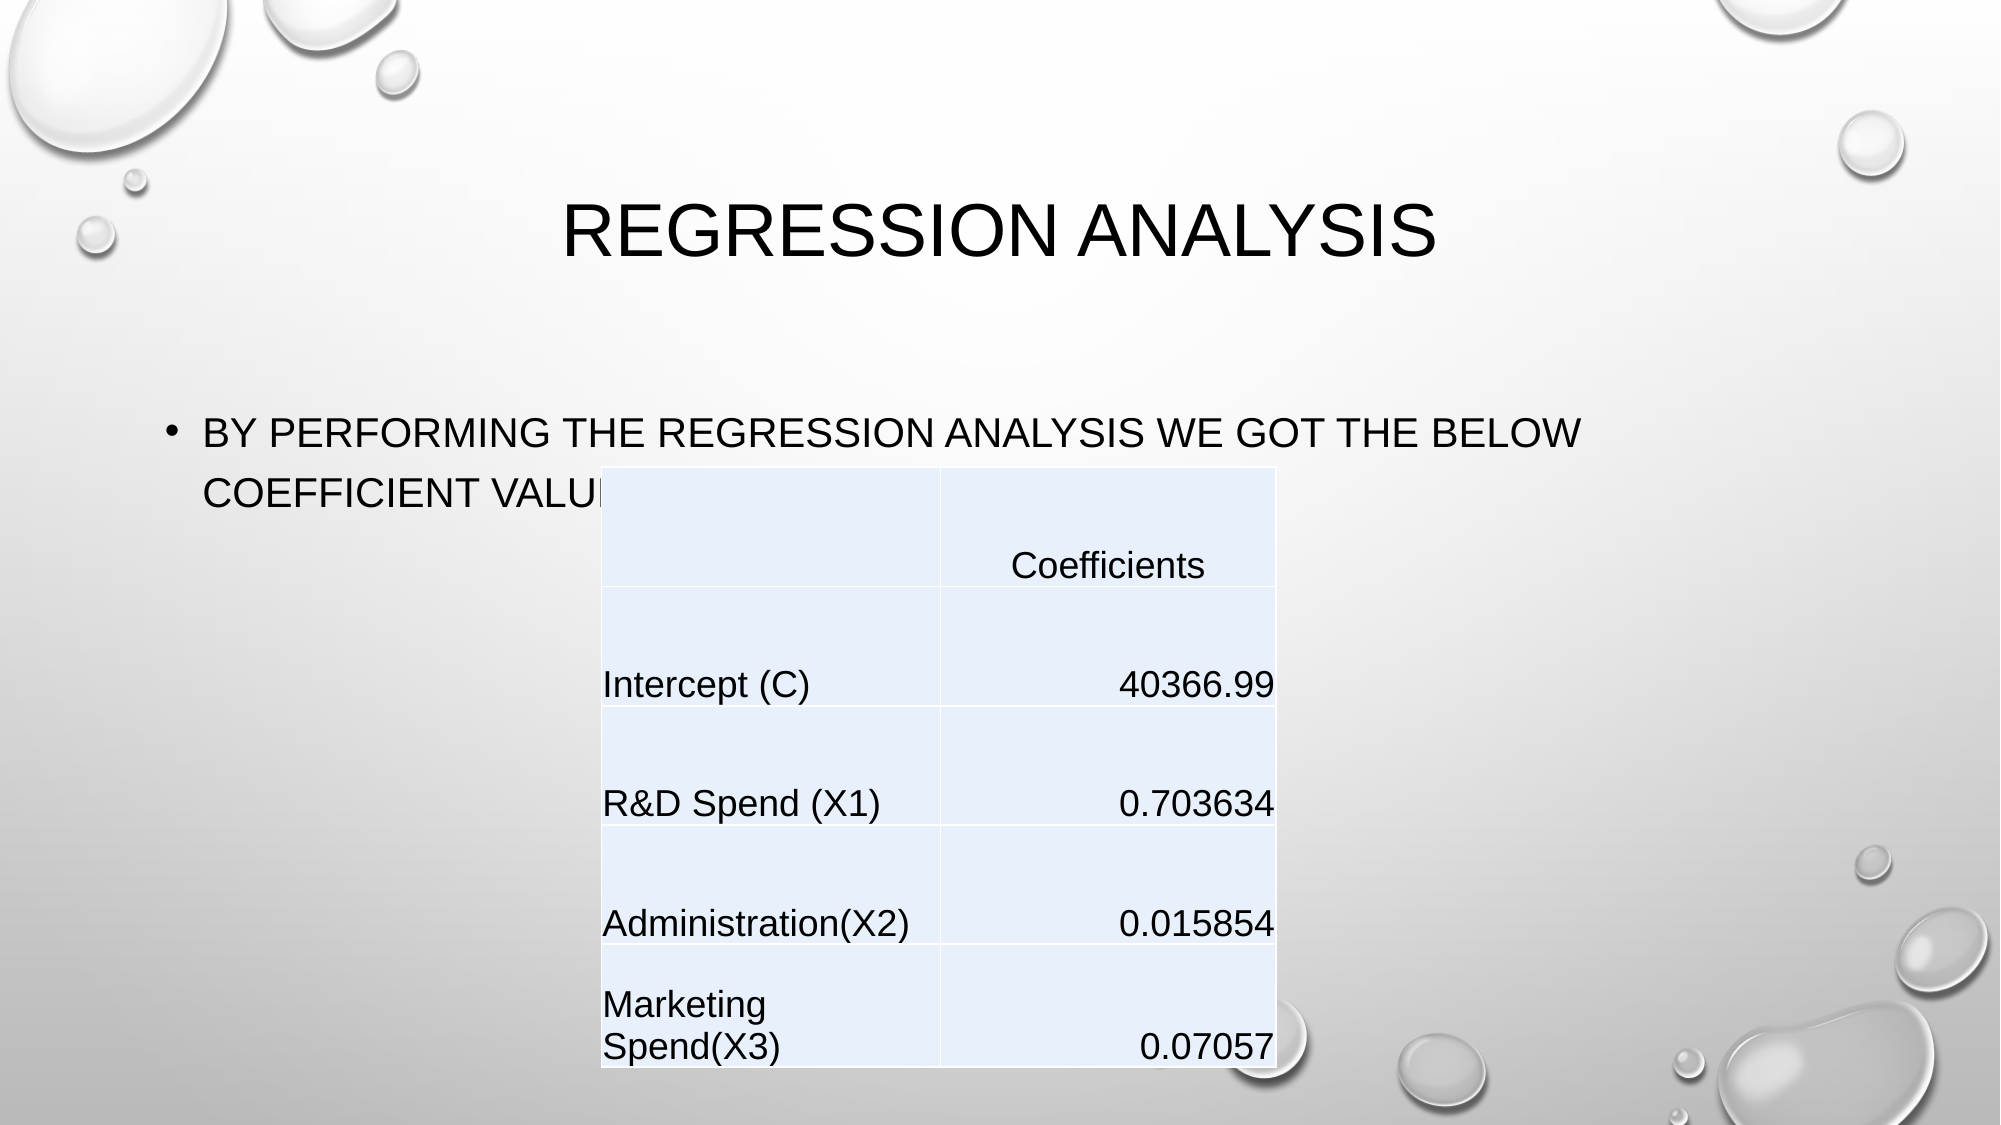

# Regression analysis
By performing the regression analysis we got the below coefficient values.
|  | Coefficients |
| --- | --- |
| Intercept (C) | 40366.99 |
| R&D Spend (X1) | 0.703634 |
| Administration(X2) | 0.015854 |
| Marketing Spend(X3) | 0.07057 |